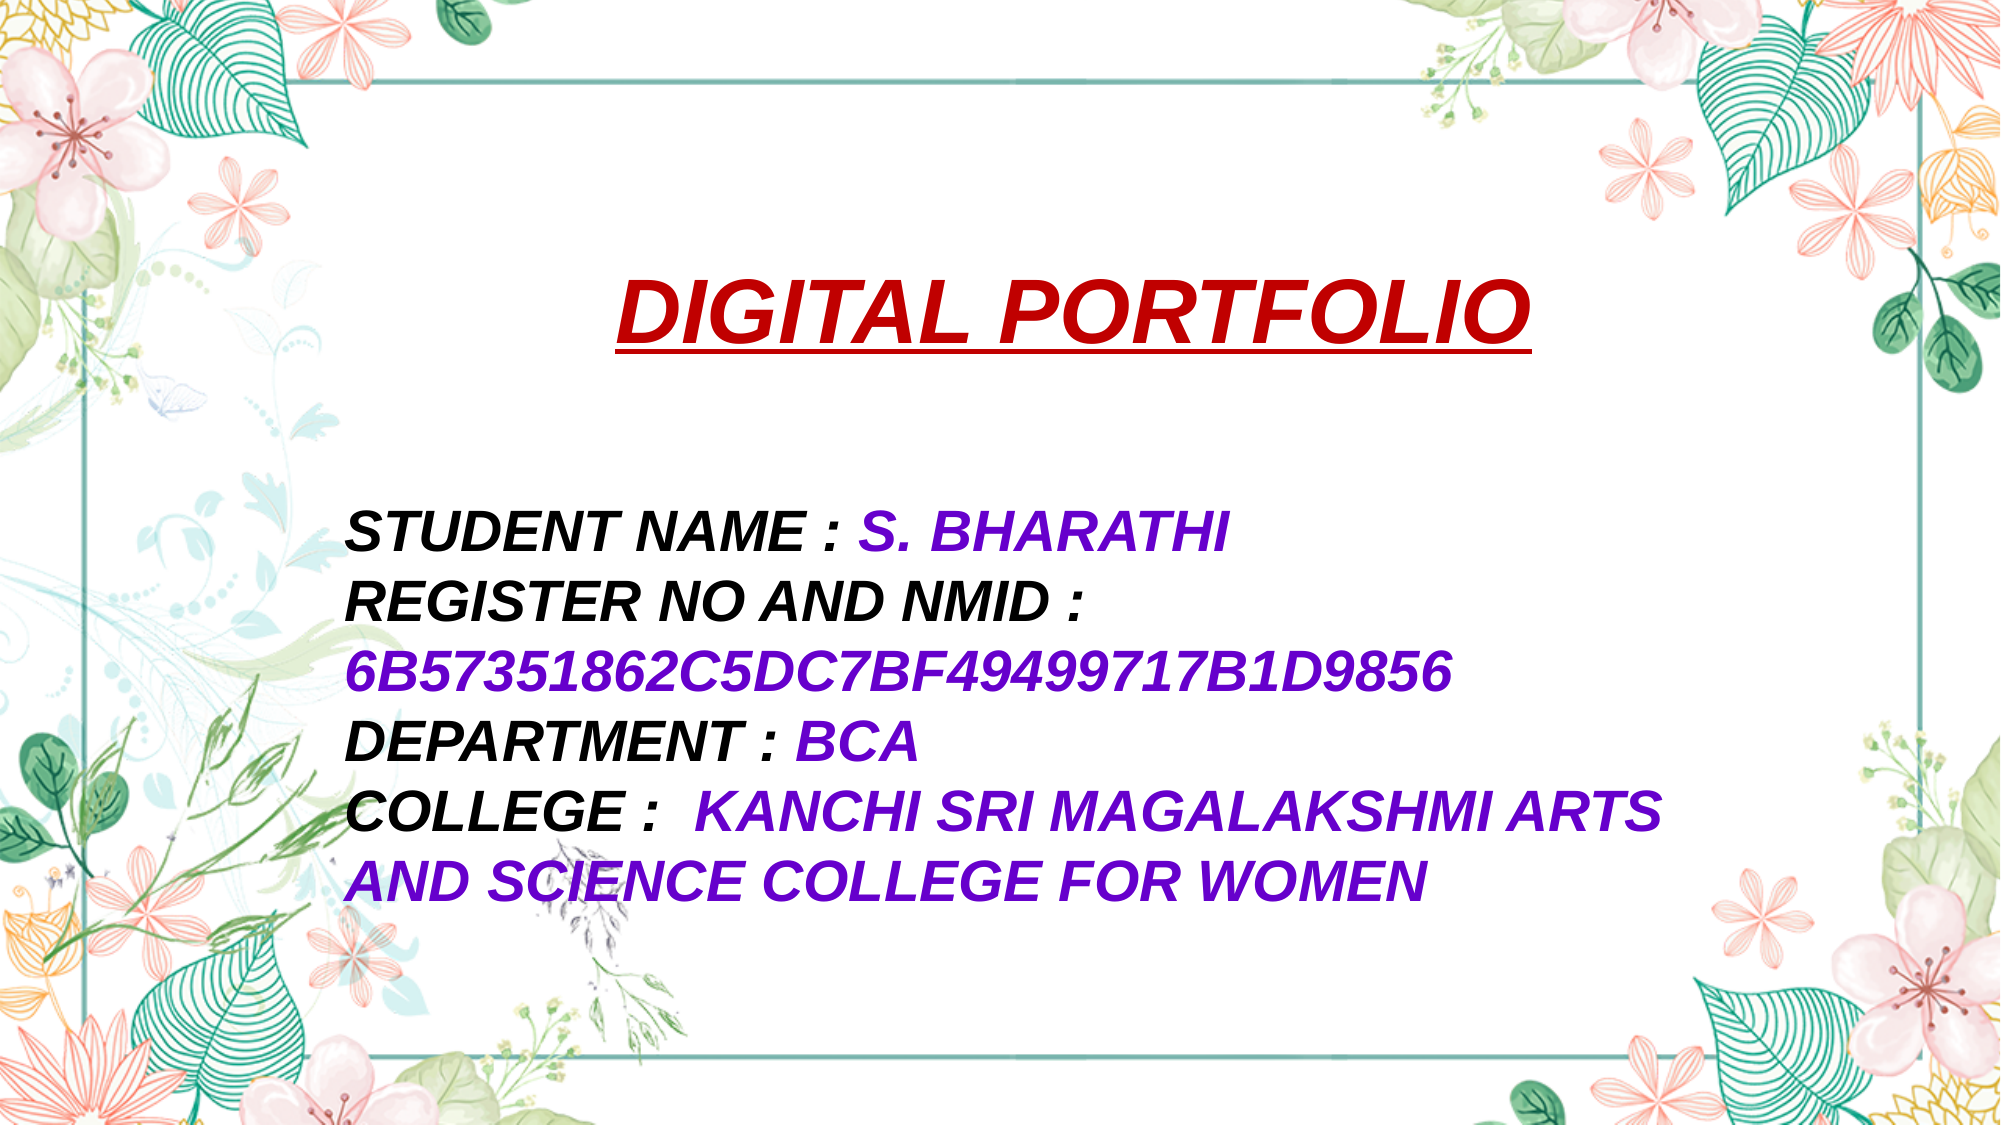

DIGITAL PORTFOLIO
STUDENT NAME : S. BHARATHI
REGISTER NO AND NMID : 6B57351862C5DC7BF49499717B1D9856
DEPARTMENT : BCA
COLLEGE :  KANCHI SRI MAGALAKSHMI ARTS AND SCIENCE COLLEGE FOR WOMEN